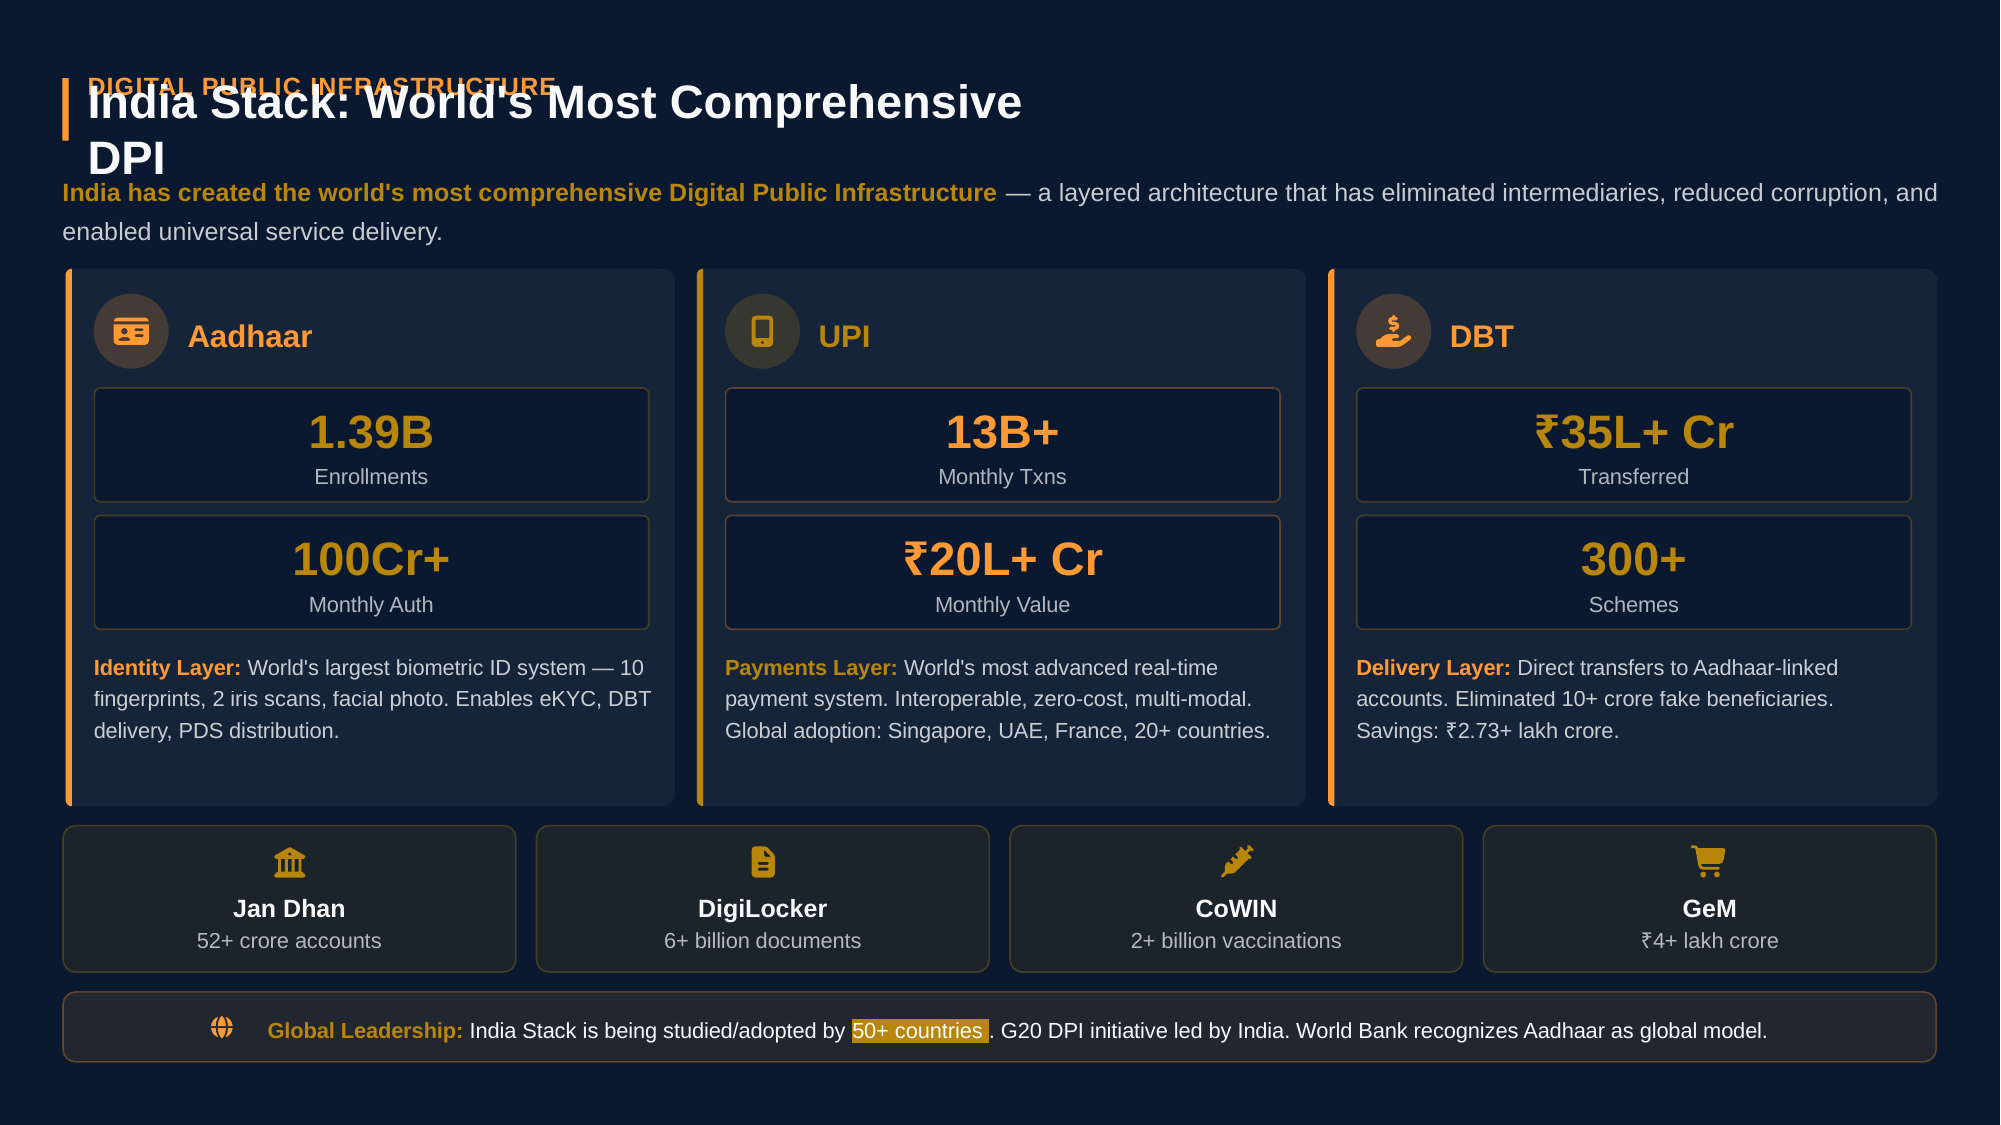

DIGITAL PUBLIC INFRASTRUCTURE

India Stack: World's Most Comprehensive DPI
India has created the world's most comprehensive Digital Public Infrastructure — a layered architecture that has eliminated intermediaries, reduced corruption, and enabled universal service delivery.

Aadhaar
UPI
DBT

1.39B
13B+
₹35L+ Cr
Enrollments
Monthly Txns
Transferred

100Cr+
₹20L+ Cr
300+
Monthly Auth
Monthly Value
Schemes
Identity Layer: World's largest biometric ID system — 10 fingerprints, 2 iris scans, facial photo. Enables eKYC, DBT delivery, PDS distribution.
Payments Layer: World's most advanced real-time payment system. Interoperable, zero-cost, multi-modal. Global adoption: Singapore, UAE, France, 20+ countries.
Delivery Layer: Direct transfers to Aadhaar-linked accounts. Eliminated 10+ crore fake beneficiaries. Savings: ₹2.73+ lakh crore.

Jan Dhan
DigiLocker
CoWIN
GeM
52+ crore accounts
6+ billion documents
2+ billion vaccinations
₹4+ lakh crore

Global Leadership: India Stack is being studied/adopted by 50+ countries . G20 DPI initiative led by India. World Bank recognizes Aadhaar as global model.